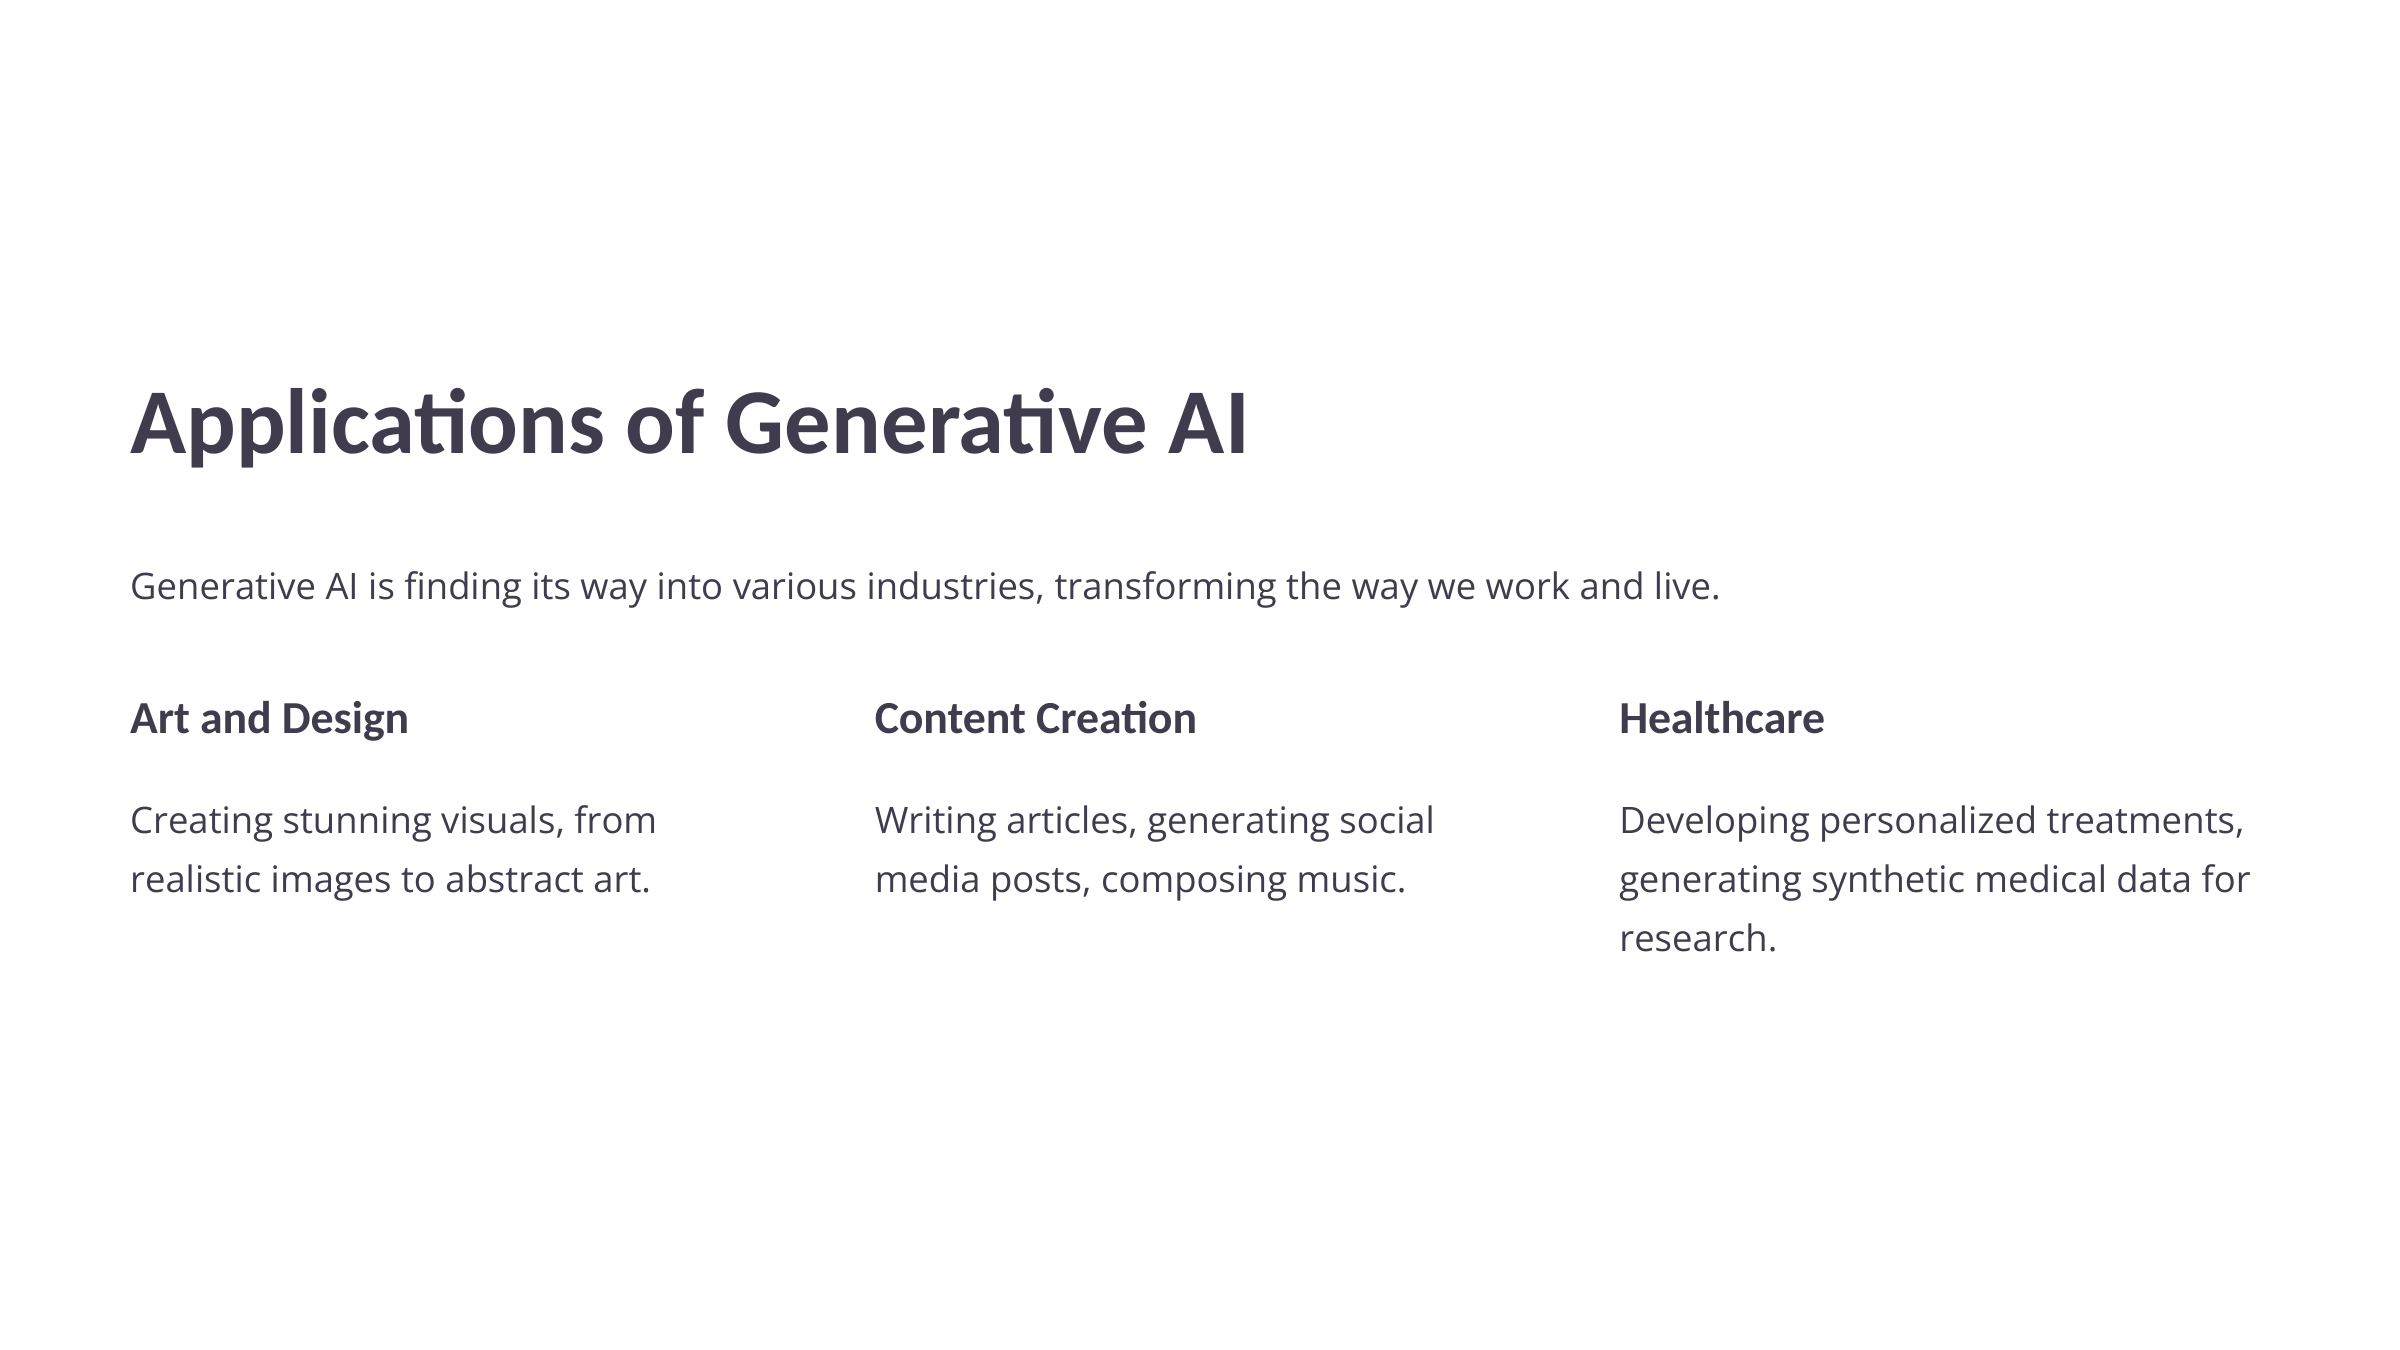

Applications of Generative AI
Generative AI is finding its way into various industries, transforming the way we work and live.
Art and Design
Content Creation
Healthcare
Creating stunning visuals, from realistic images to abstract art.
Writing articles, generating social media posts, composing music.
Developing personalized treatments, generating synthetic medical data for research.